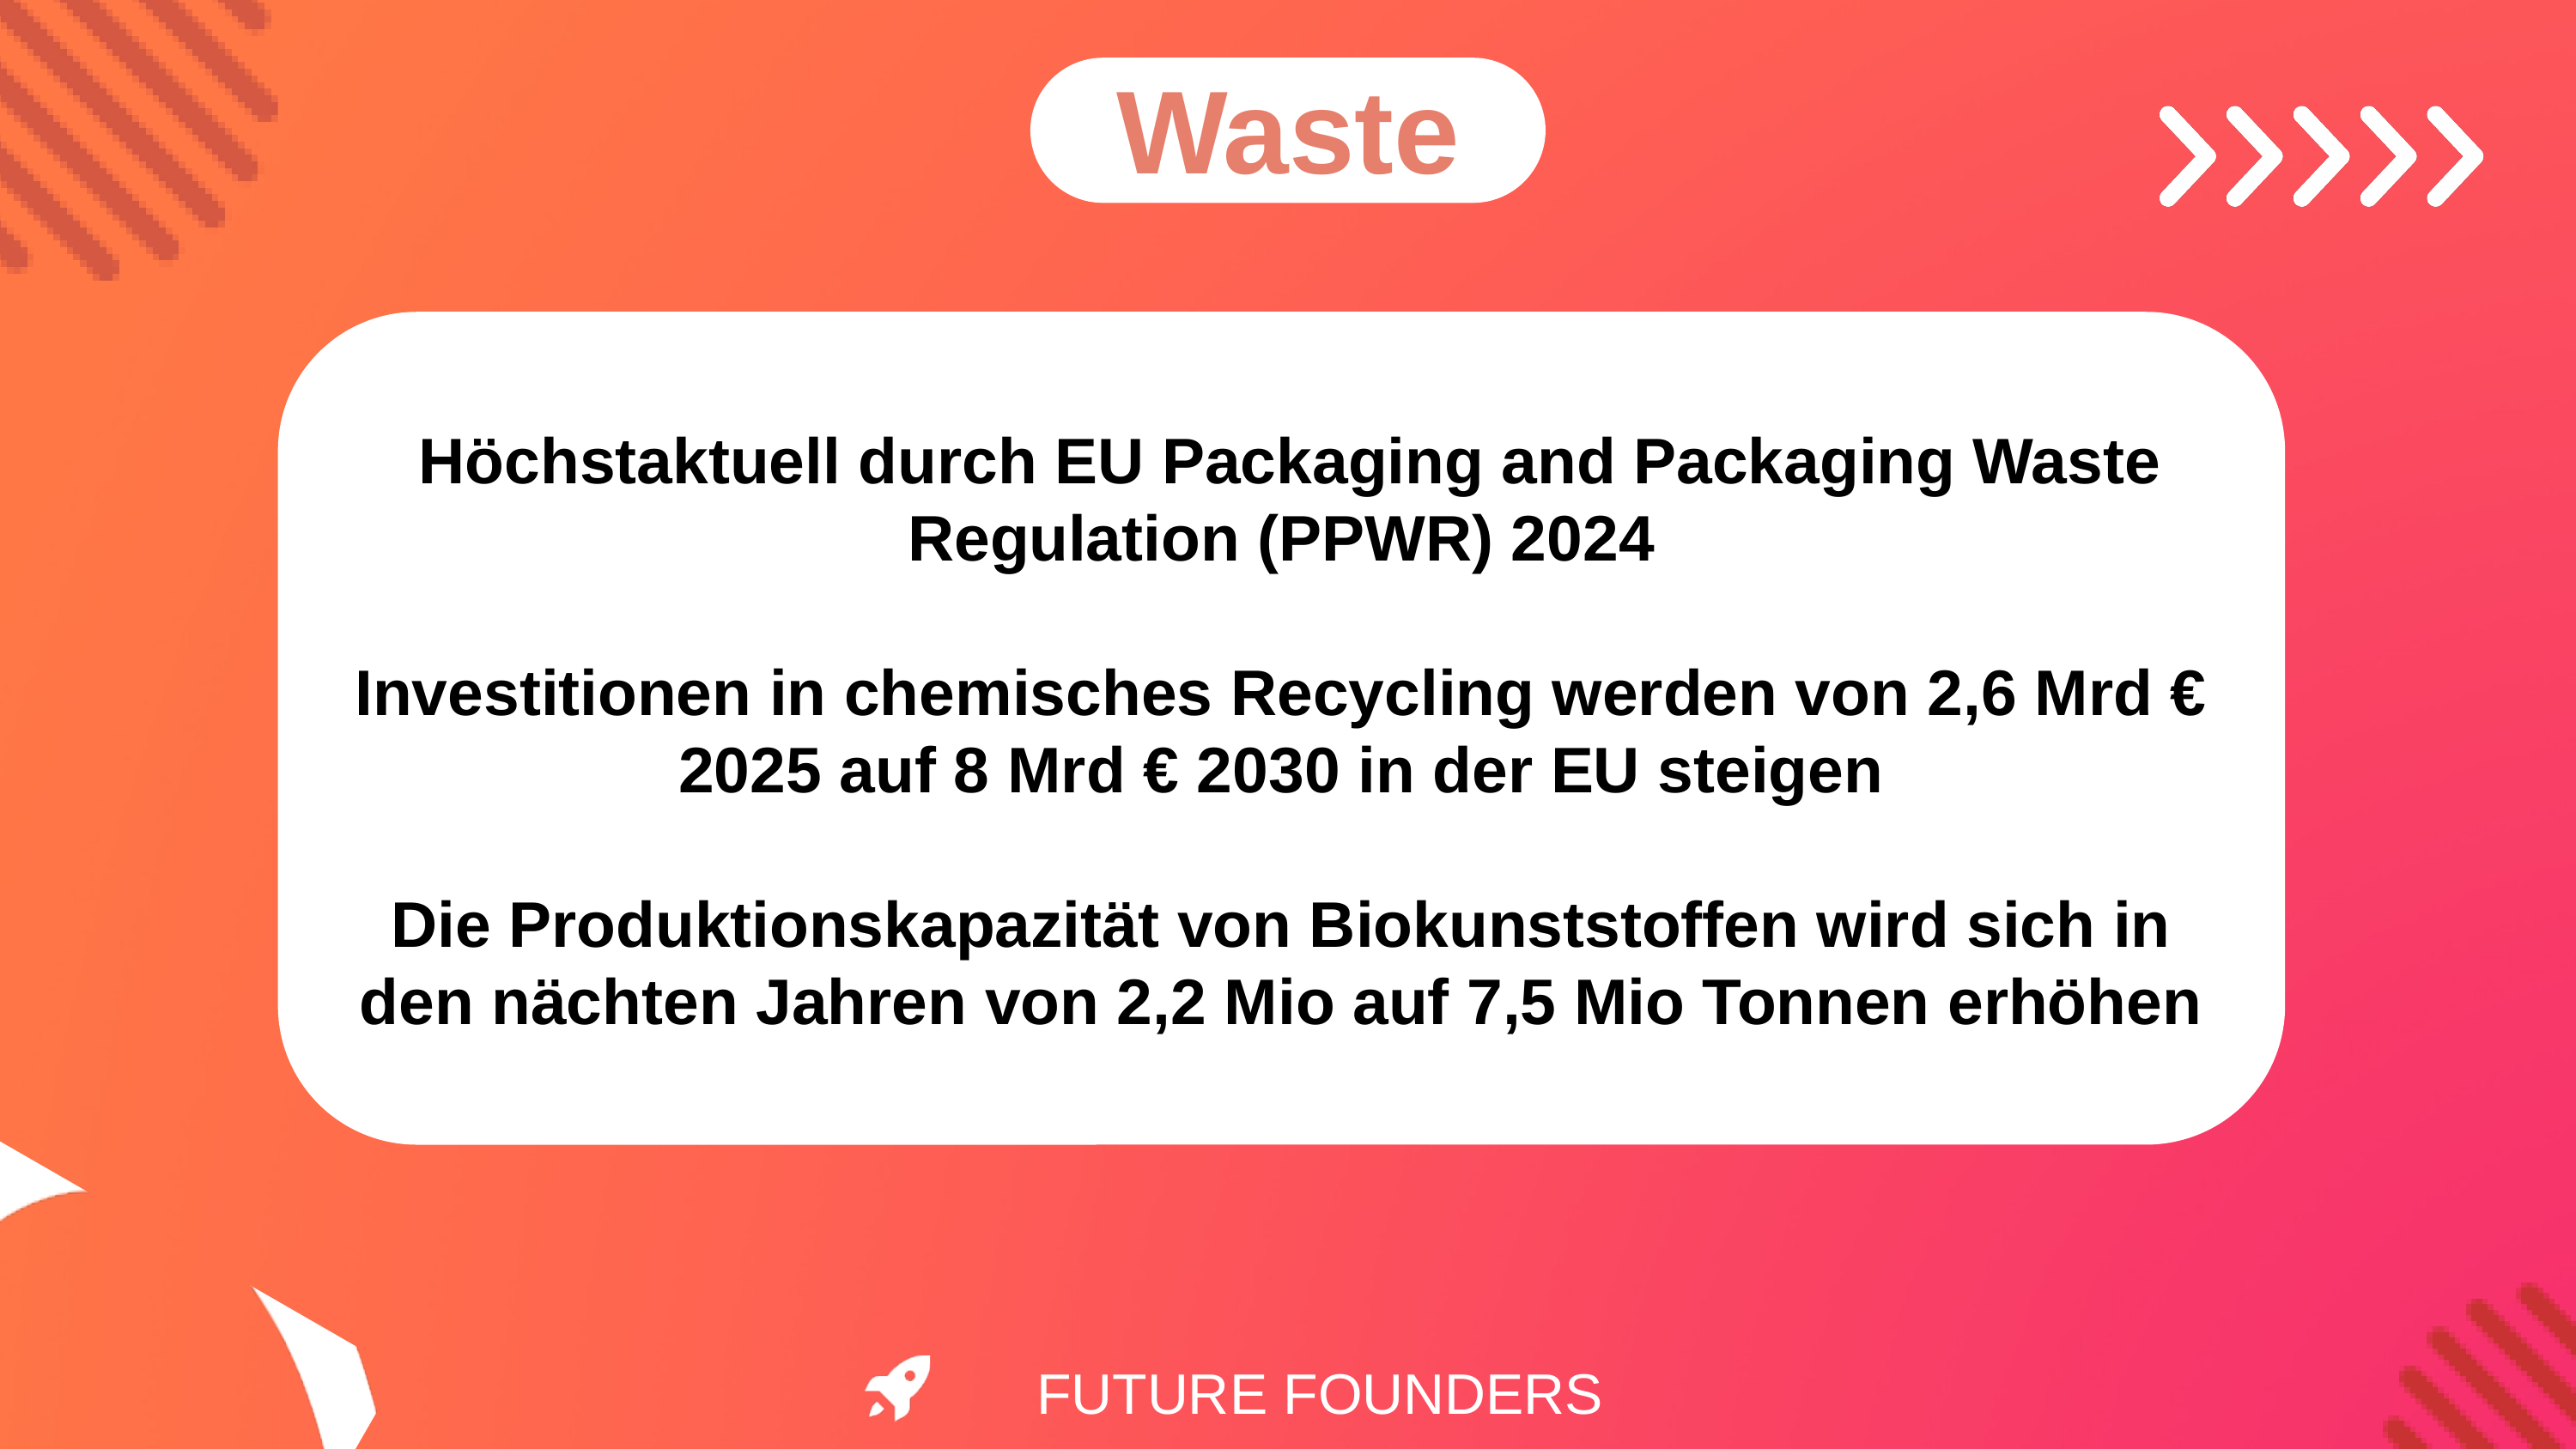

Waste
 Höchstaktuell durch EU Packaging and Packaging Waste Regulation (PPWR) 2024

Investitionen in chemisches Recycling werden von 2,6 Mrd € 2025 auf 8 Mrd € 2030 in der EU steigen

Die Produktionskapazität von Biokunststoffen wird sich in den nächten Jahren von 2,2 Mio auf 7,5 Mio Tonnen erhöhen

FUTURE FOUNDERS INITIATIVE